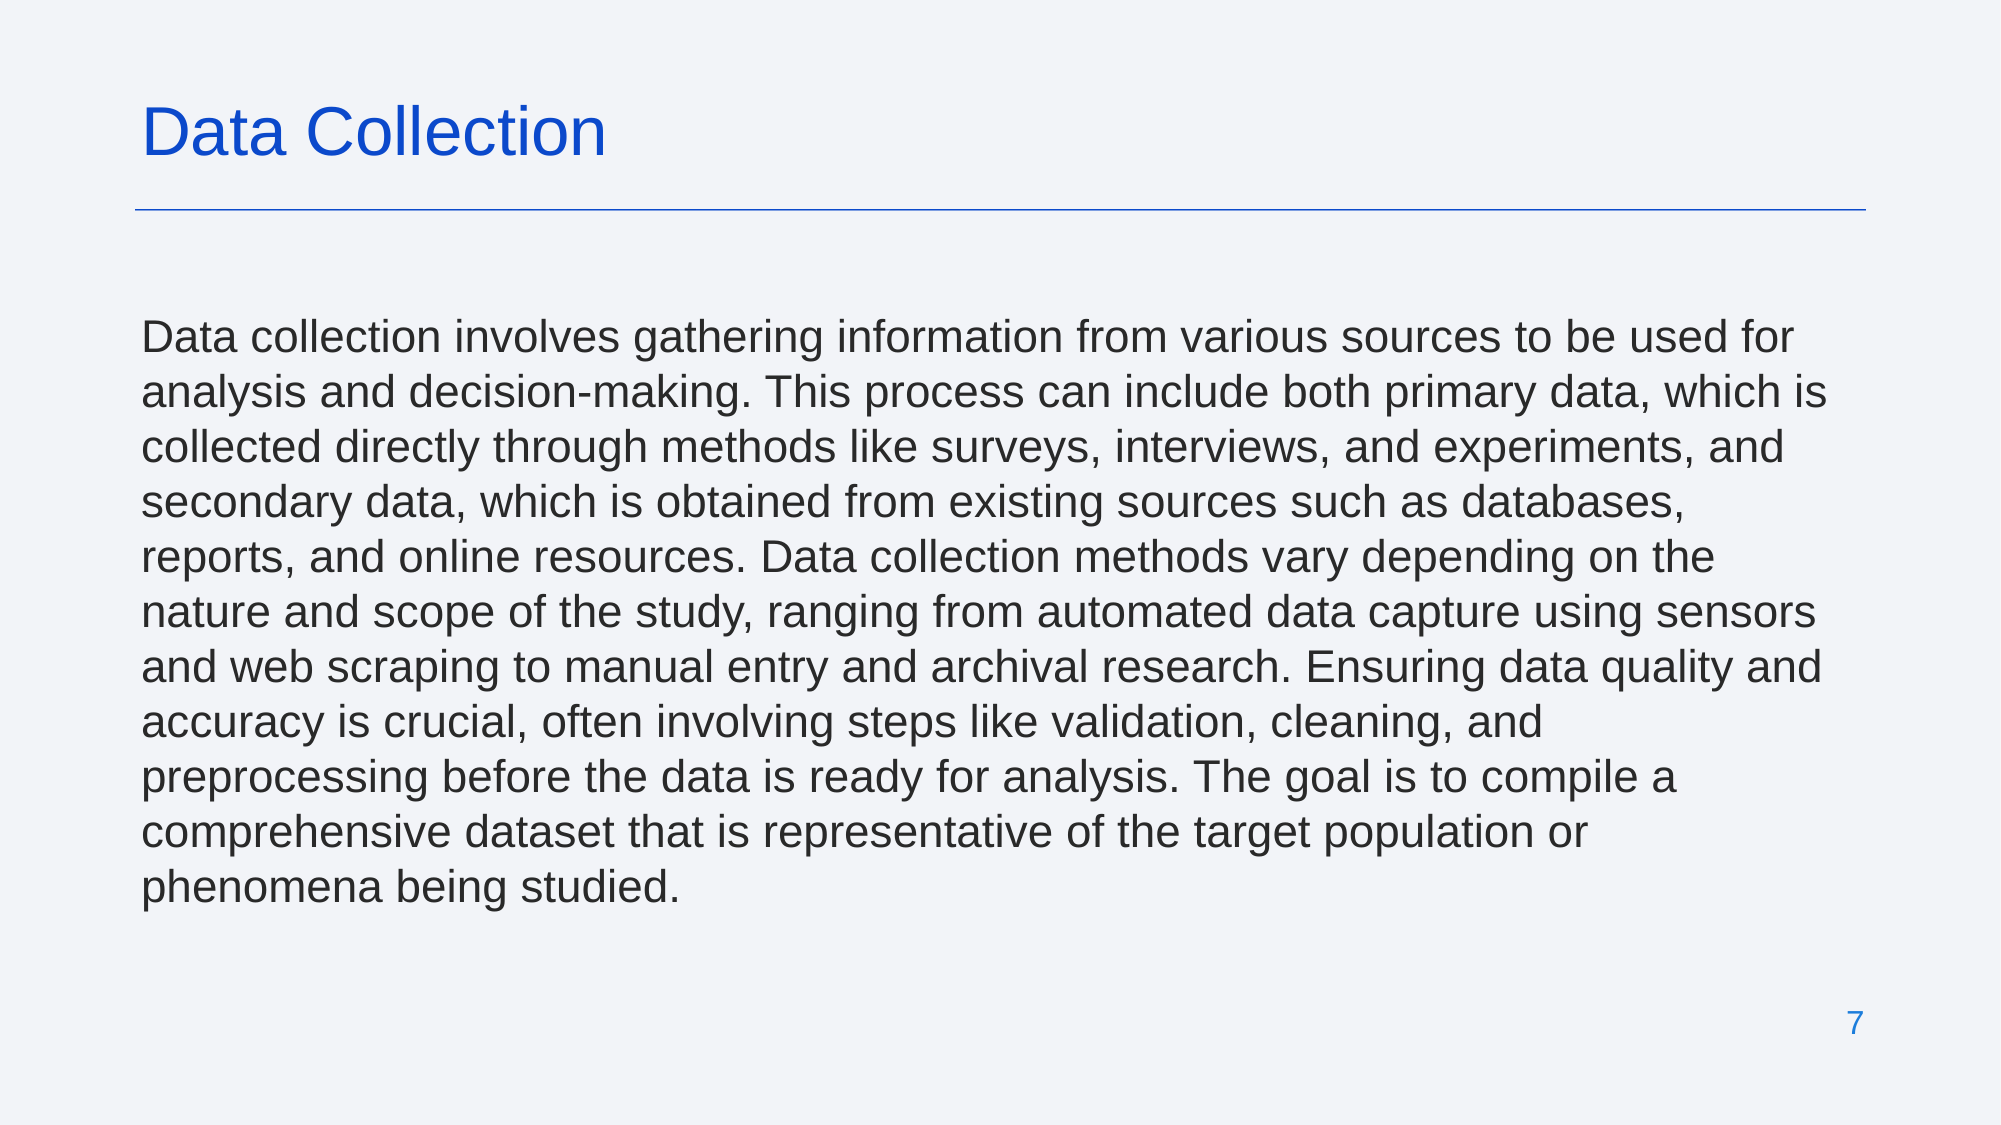

Data Collection
Data collection involves gathering information from various sources to be used for analysis and decision-making. This process can include both primary data, which is collected directly through methods like surveys, interviews, and experiments, and secondary data, which is obtained from existing sources such as databases, reports, and online resources. Data collection methods vary depending on the nature and scope of the study, ranging from automated data capture using sensors and web scraping to manual entry and archival research. Ensuring data quality and accuracy is crucial, often involving steps like validation, cleaning, and preprocessing before the data is ready for analysis. The goal is to compile a comprehensive dataset that is representative of the target population or phenomena being studied.

7